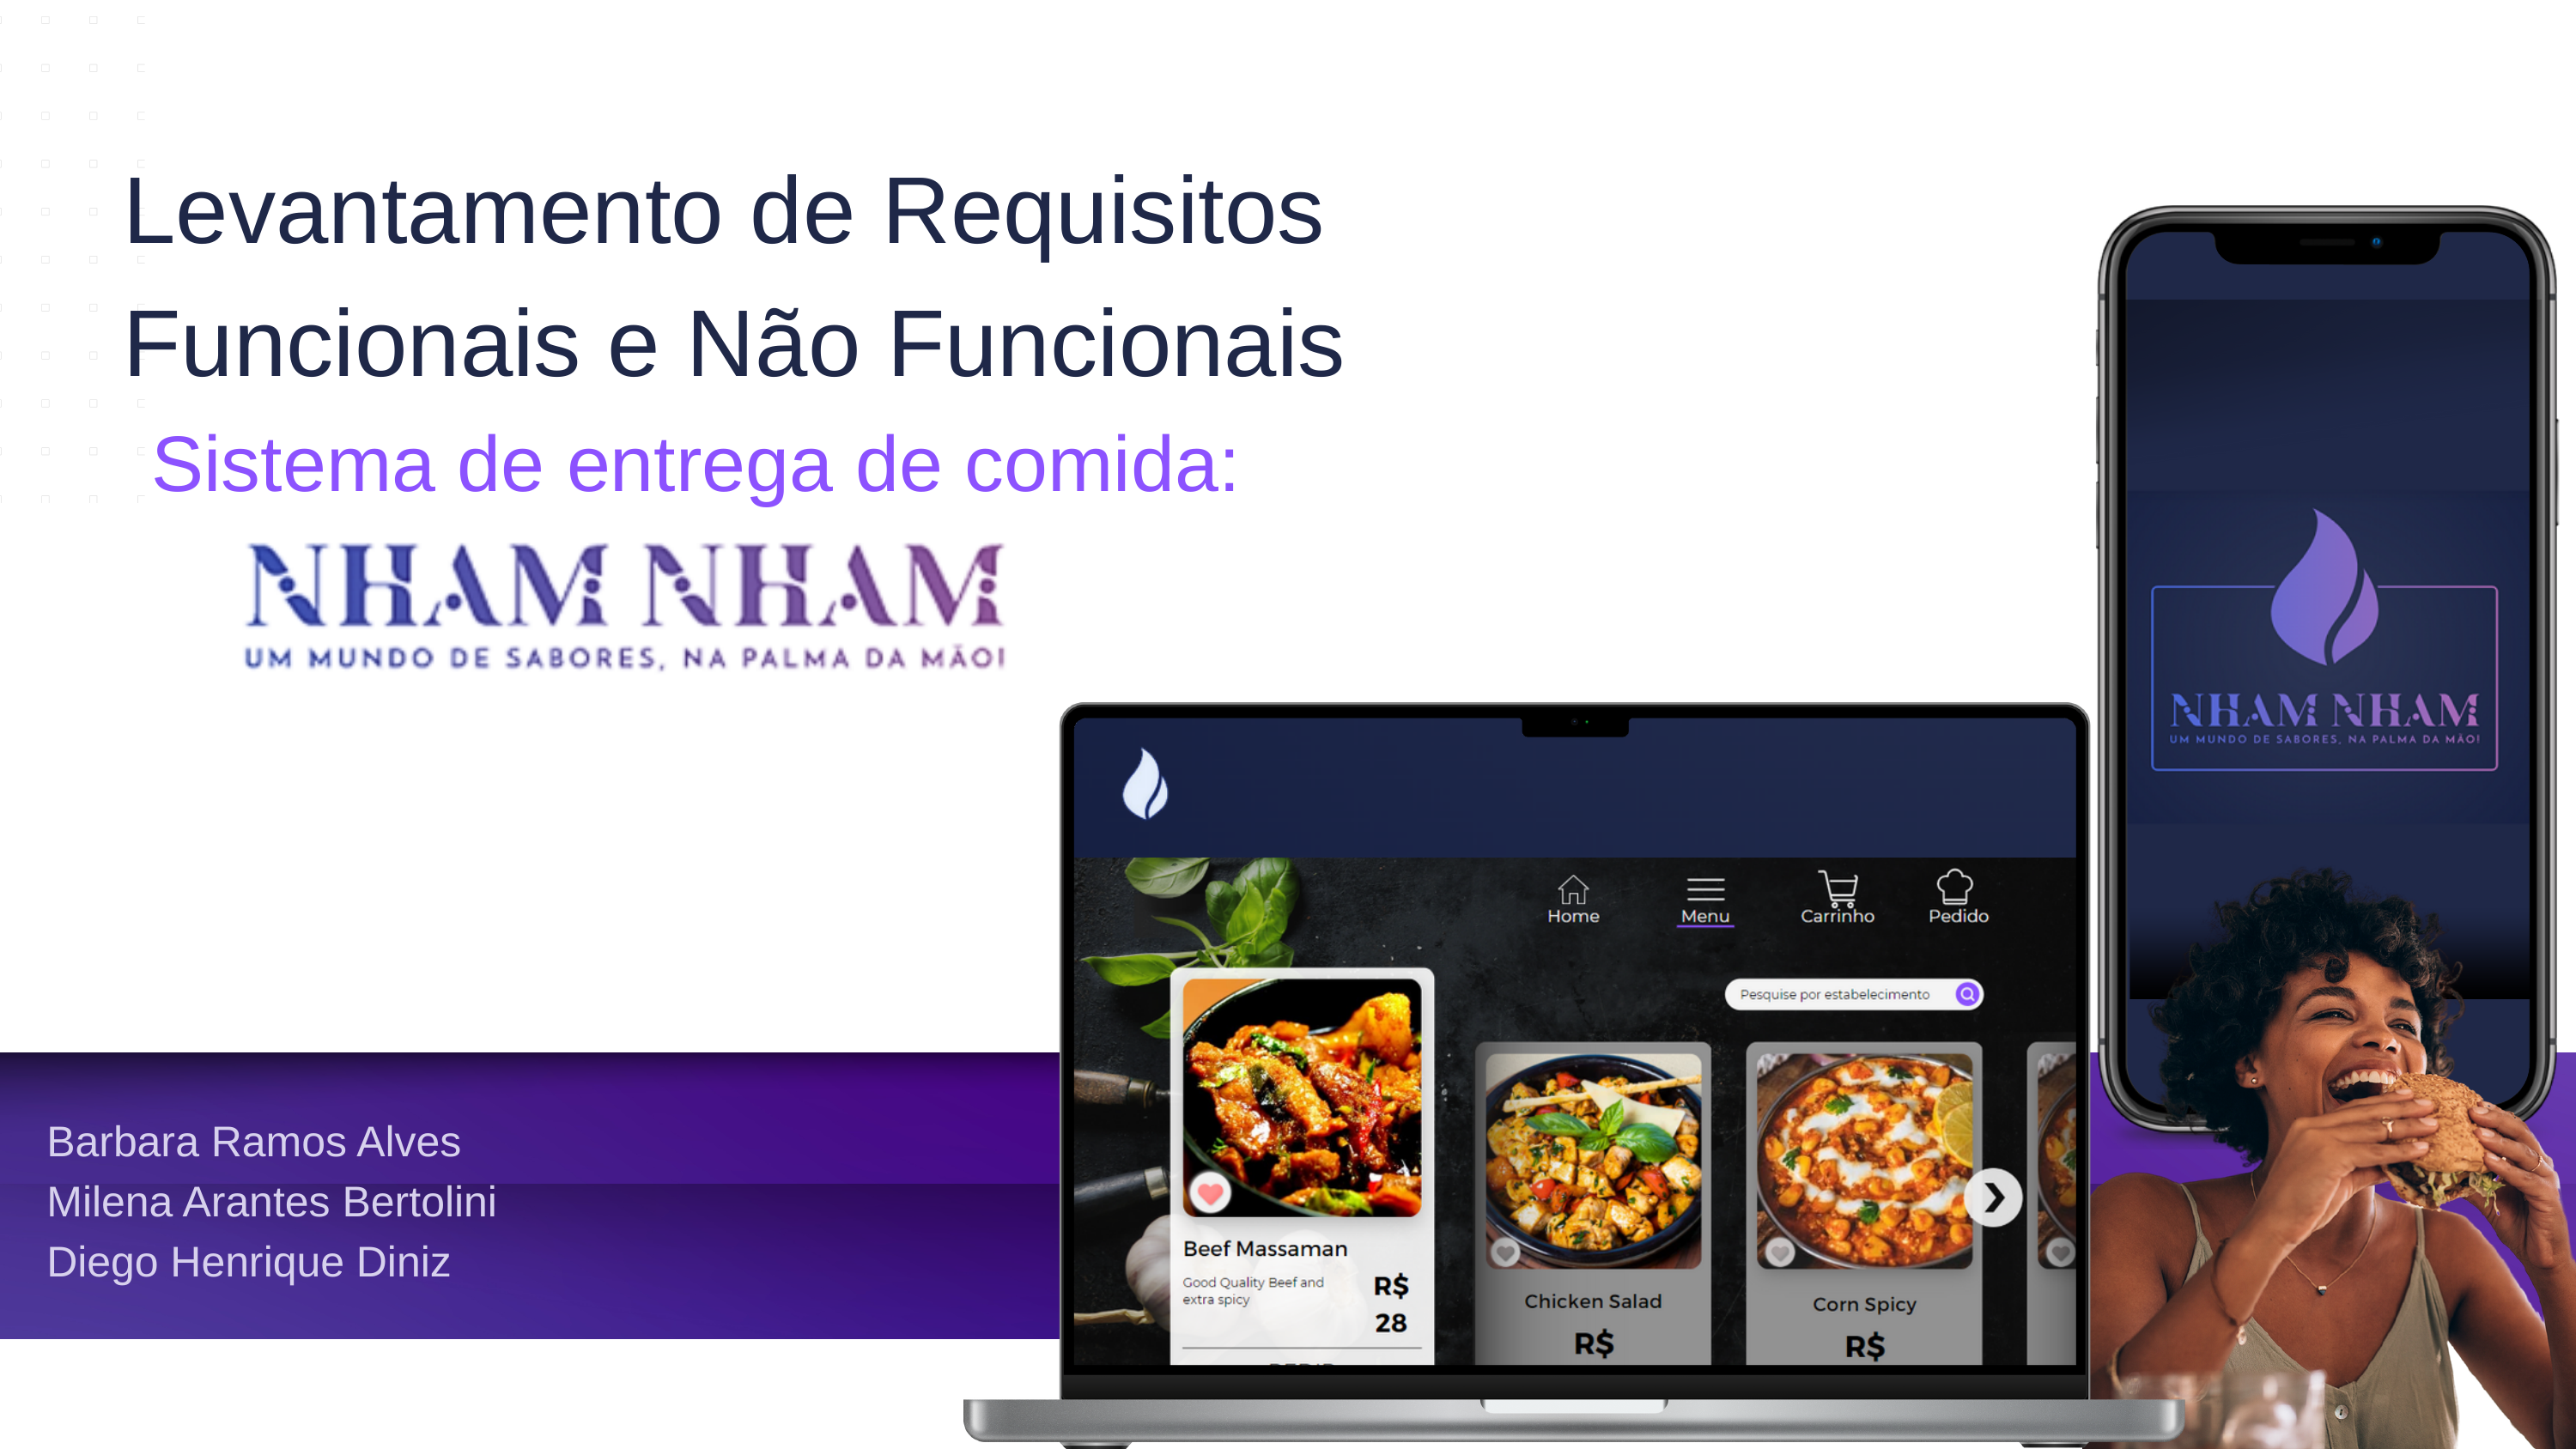

Levantamento de Requisitos
Funcionais e Não Funcionais

Sistema de entrega de comida:

Barbara Ramos Alves
Milena Arantes Bertolini
Diego Henrique Diniz